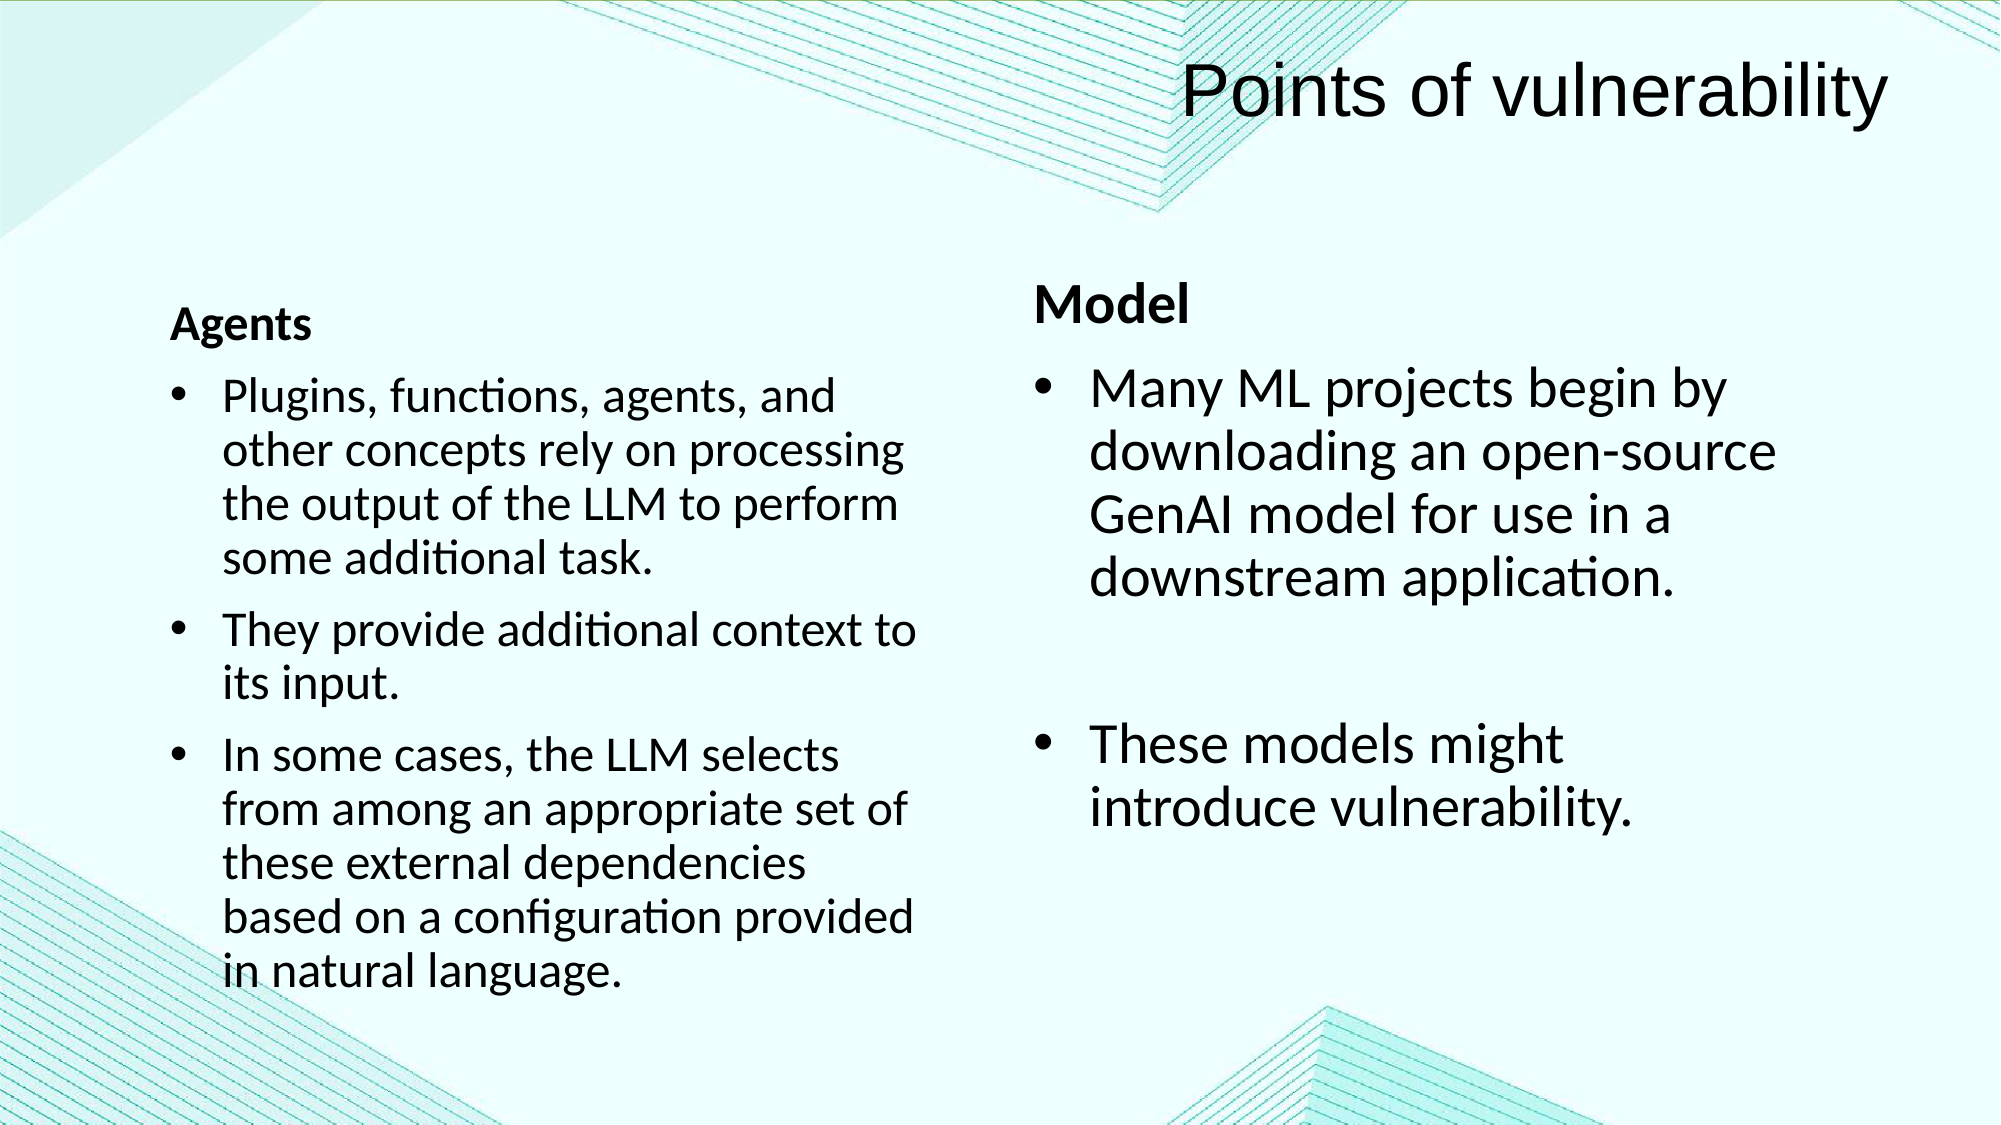

Points of vulnerability
Model
Many ML projects begin by downloading an open-source GenAI model for use in a downstream application.

These models might introduce vulnerability.
Agents
Plugins, functions, agents, and other concepts rely on processing the output of the LLM to perform some additional task.
They provide additional context to its input.
In some cases, the LLM selects from among an appropriate set of these external dependencies based on a configuration provided in natural language.